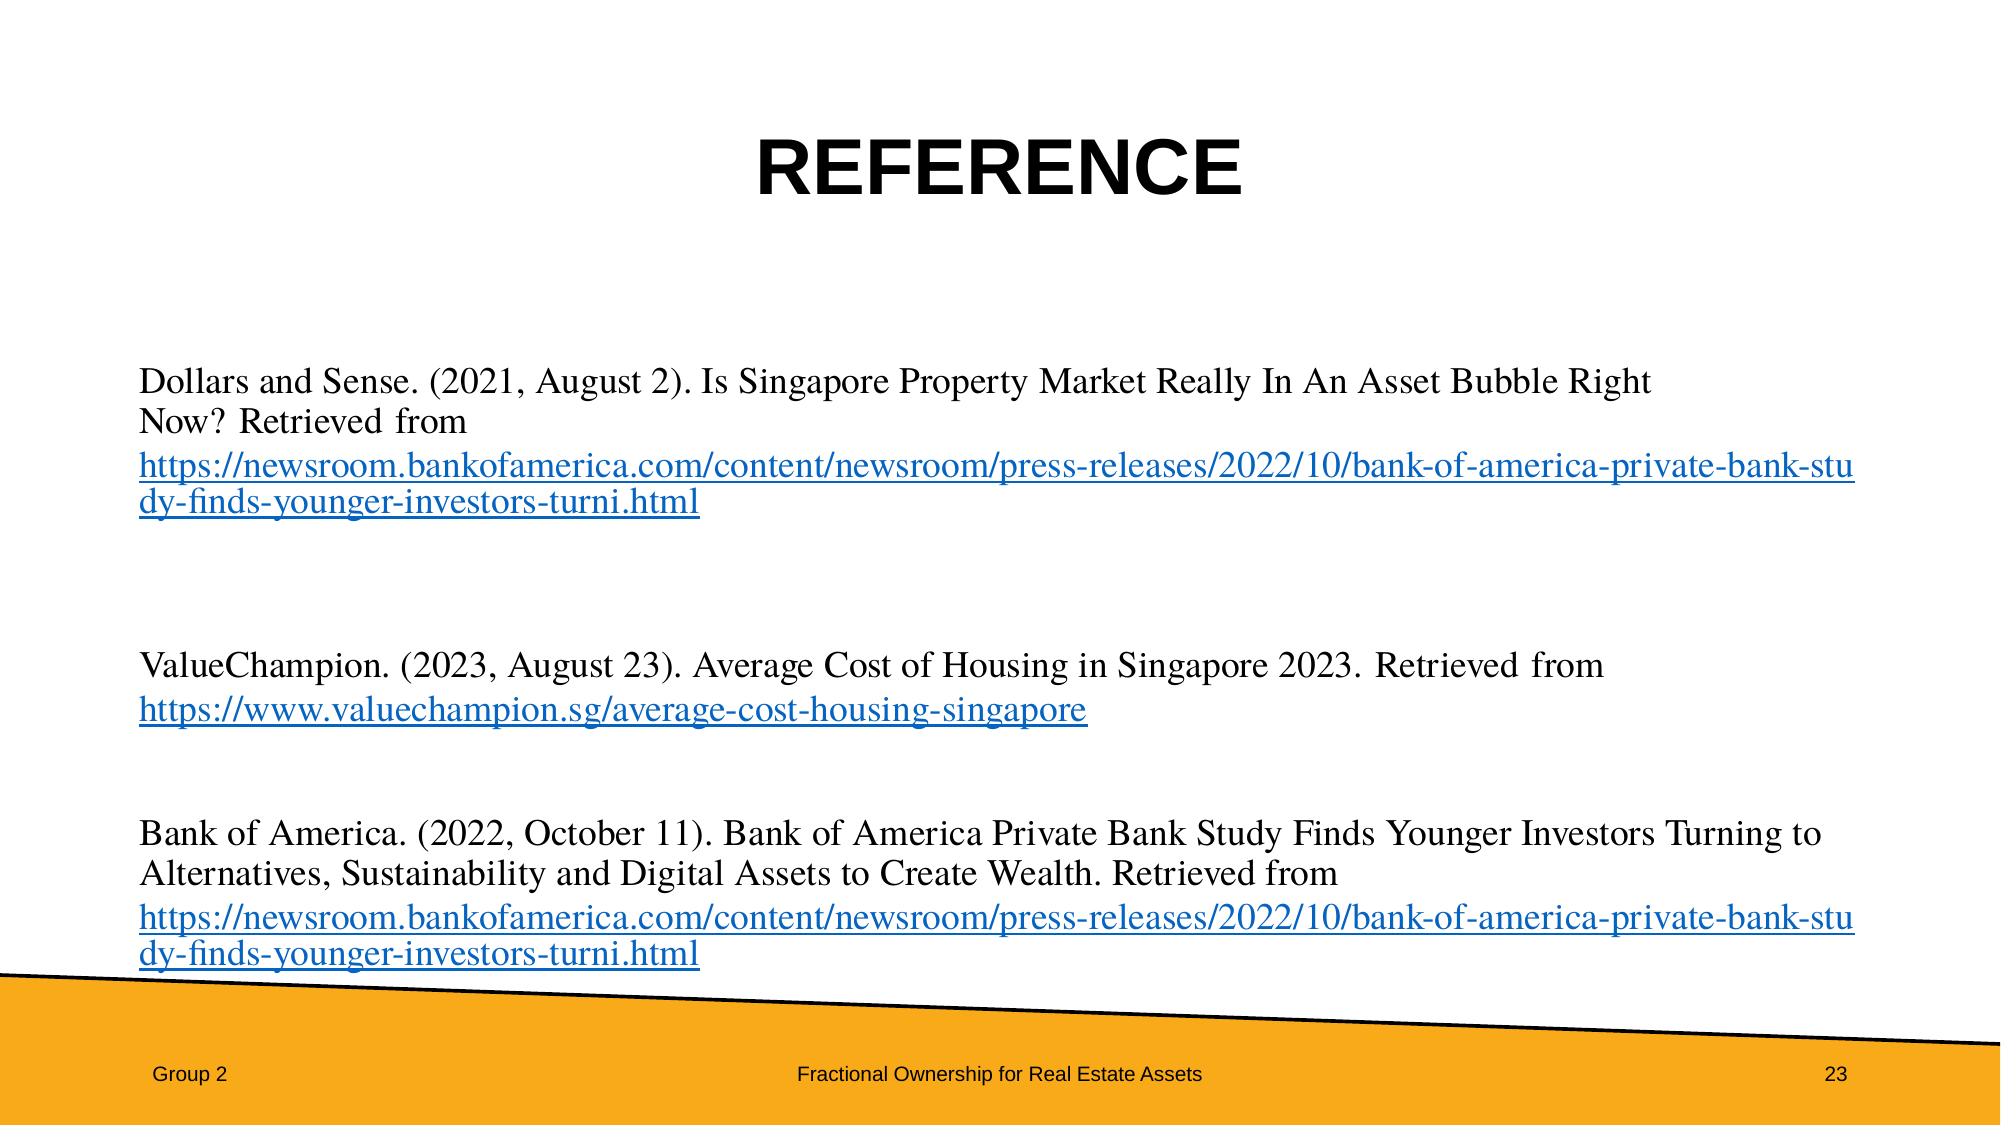

# Reference
Dollars and Sense. (2021, August 2). Is Singapore Property Market Really In An Asset Bubble Right Now? Retrieved from https://newsroom.bankofamerica.com/content/newsroom/press-releases/2022/10/bank-of-america-private-bank-study-finds-younger-investors-turni.html

ValueChampion. (2023, August 23). Average Cost of Housing in Singapore 2023. Retrieved from https://www.valuechampion.sg/average-cost-housing-singapore

Bank of America. (2022, October 11). Bank of America Private Bank Study Finds Younger Investors Turning to Alternatives, Sustainability and Digital Assets to Create Wealth. Retrieved from https://newsroom.bankofamerica.com/content/newsroom/press-releases/2022/10/bank-of-america-private-bank-study-finds-younger-investors-turni.html

Group 2
Fractional Ownership for Real Estate Assets
23